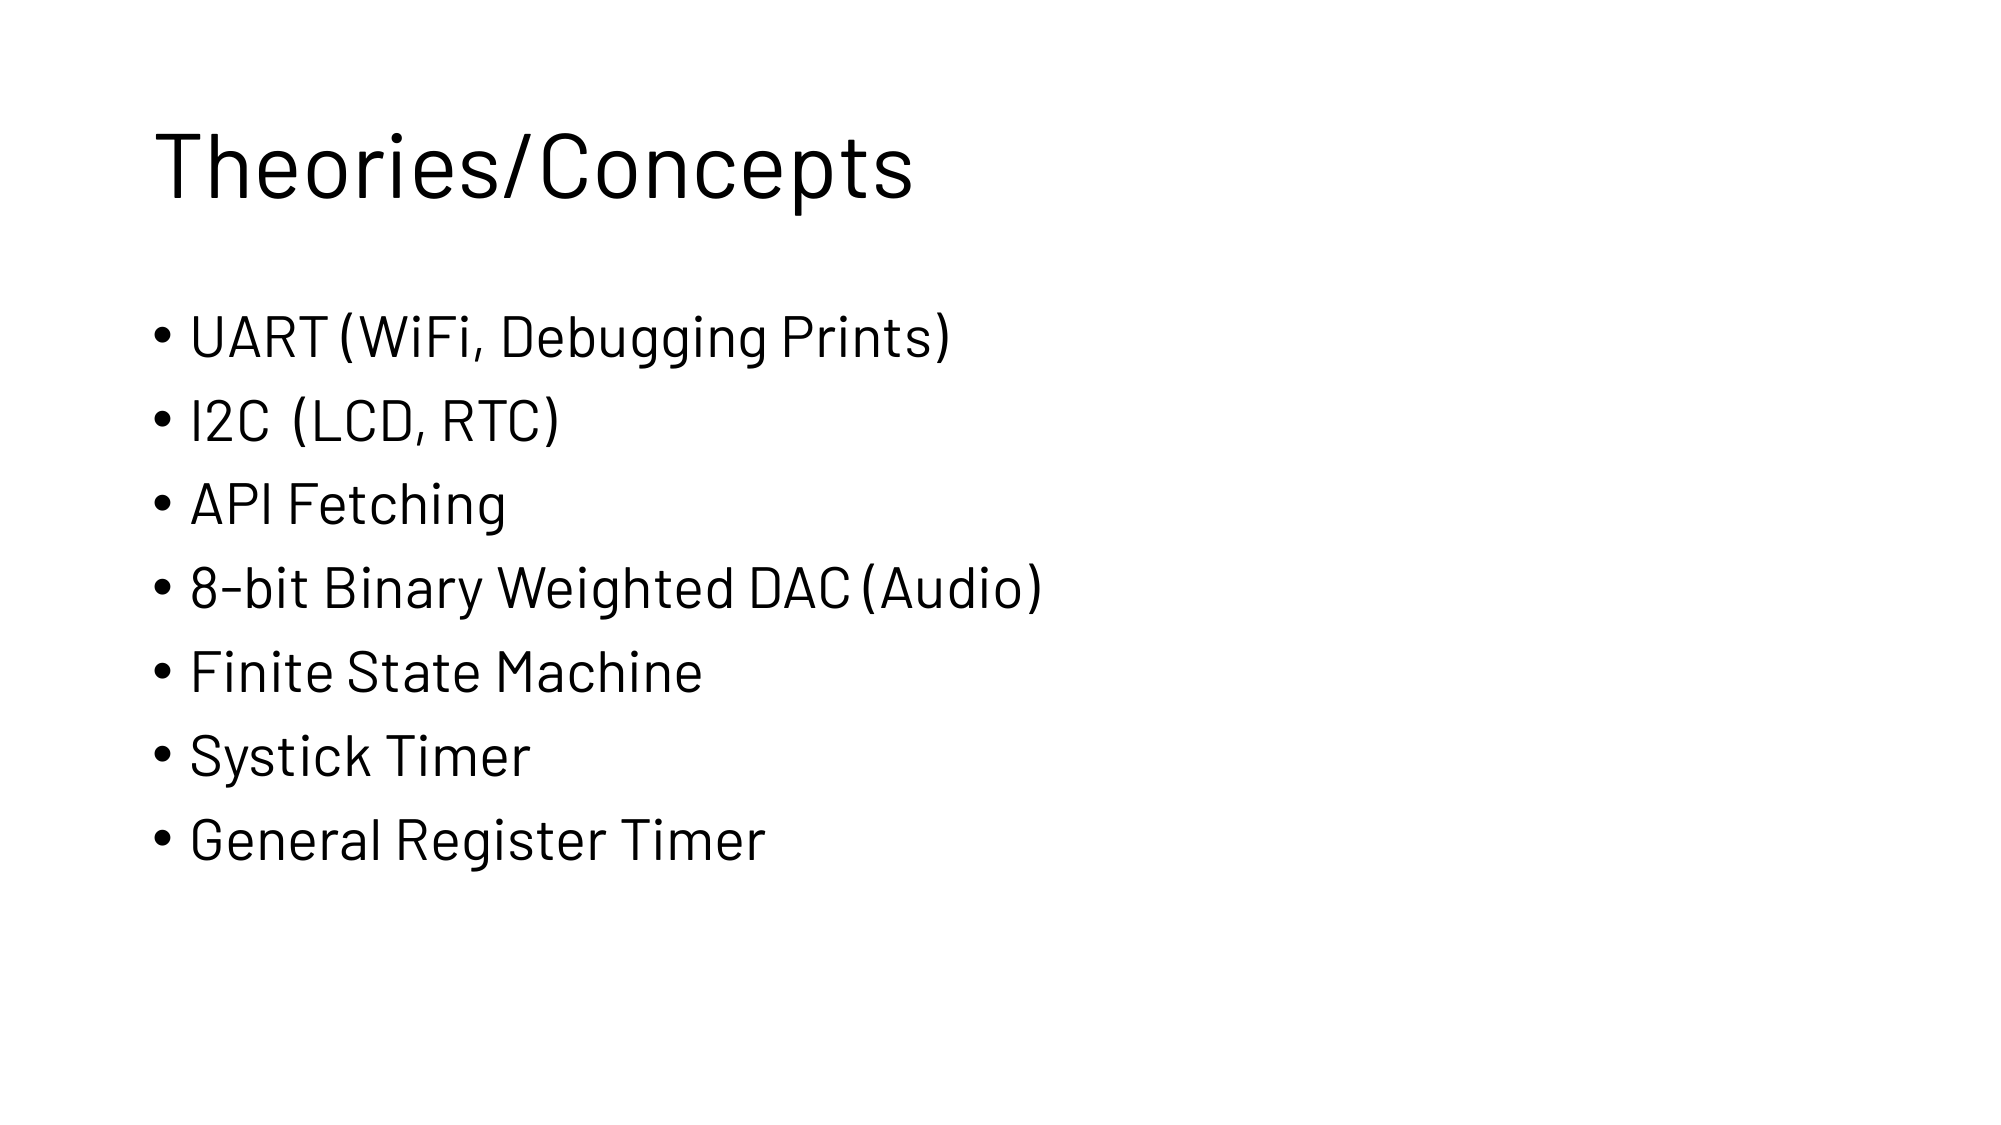

# Theories/Concepts
UART (WiFi, Debugging Prints)
I2C  (LCD, RTC)
API Fetching
8-bit Binary Weighted DAC (Audio)
Finite State Machine
Systick Timer
General Register Timer